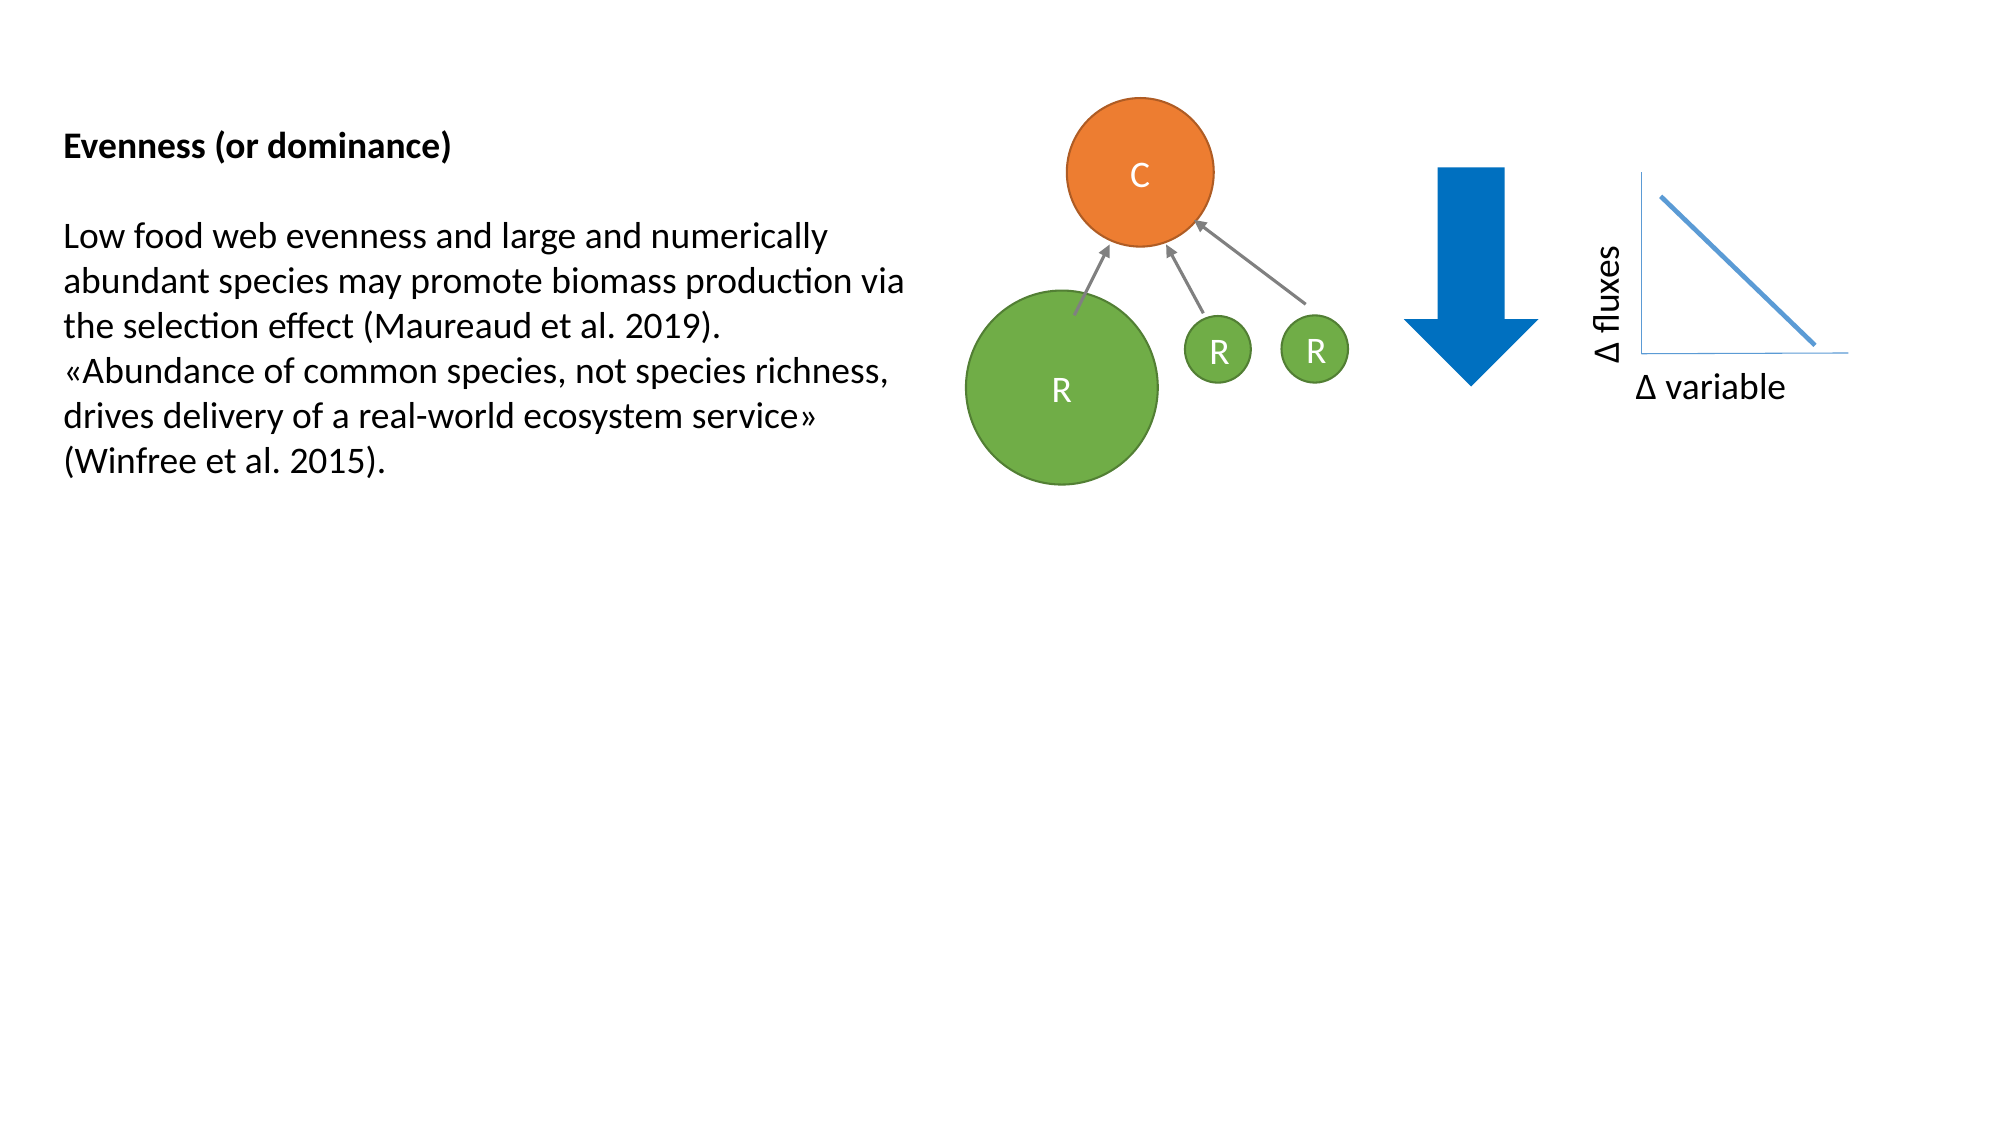

C
R
R
Evenness (or dominance)

Low food web evenness and large and numerically abundant species may promote biomass production via the selection effect (Maureaud et al. 2019).
«Abundance of common species, not species richness, drives delivery of a real-world ecosystem service» (Winfree et al. 2015).

Δ fluxes
Δ variable
R